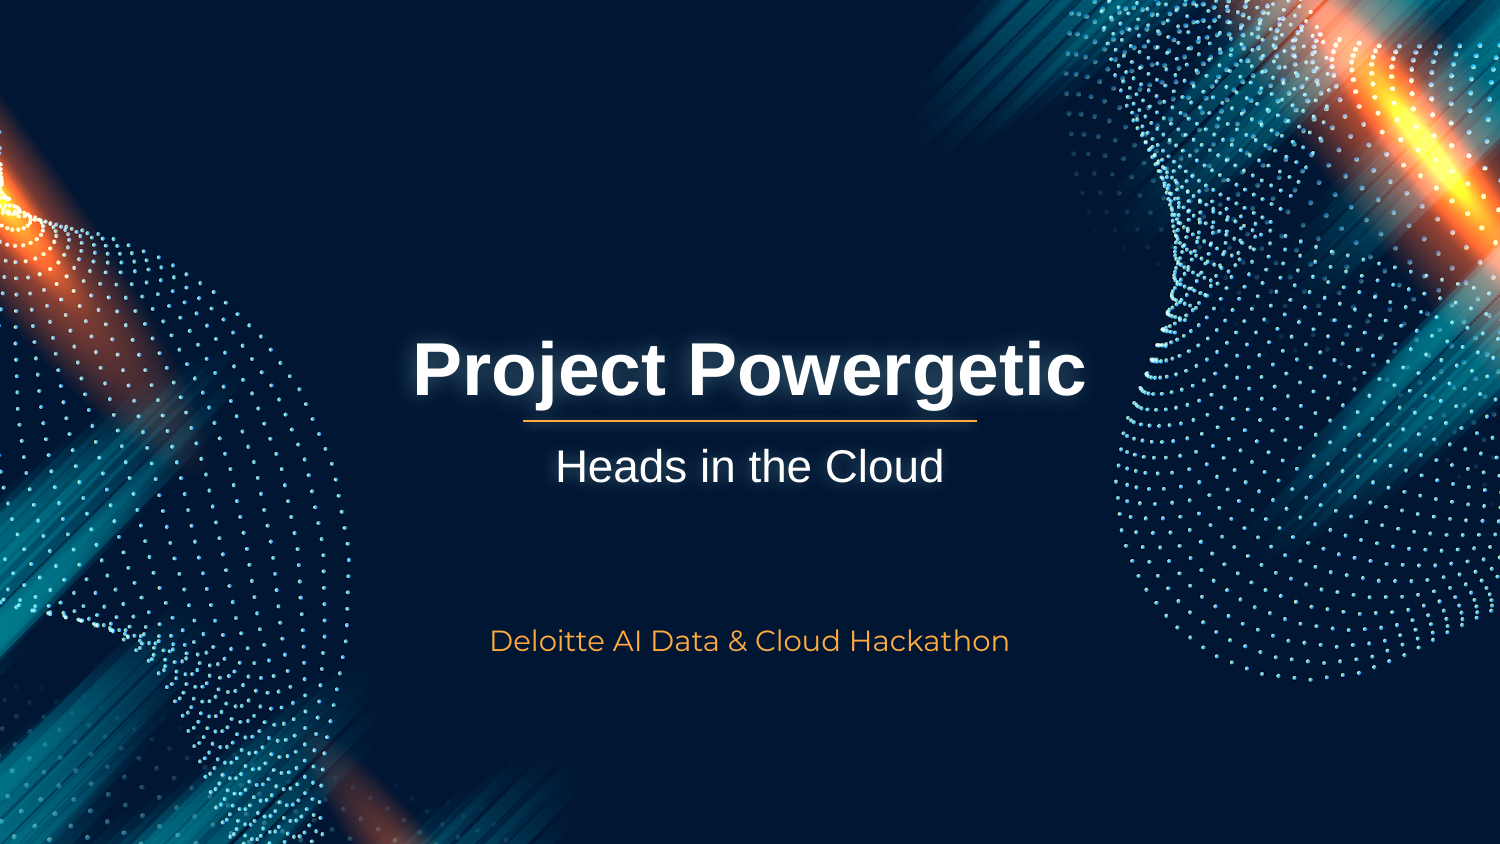

# Project Powergetic
Heads in the Cloud
Deloitte AI Data & Cloud Hackathon